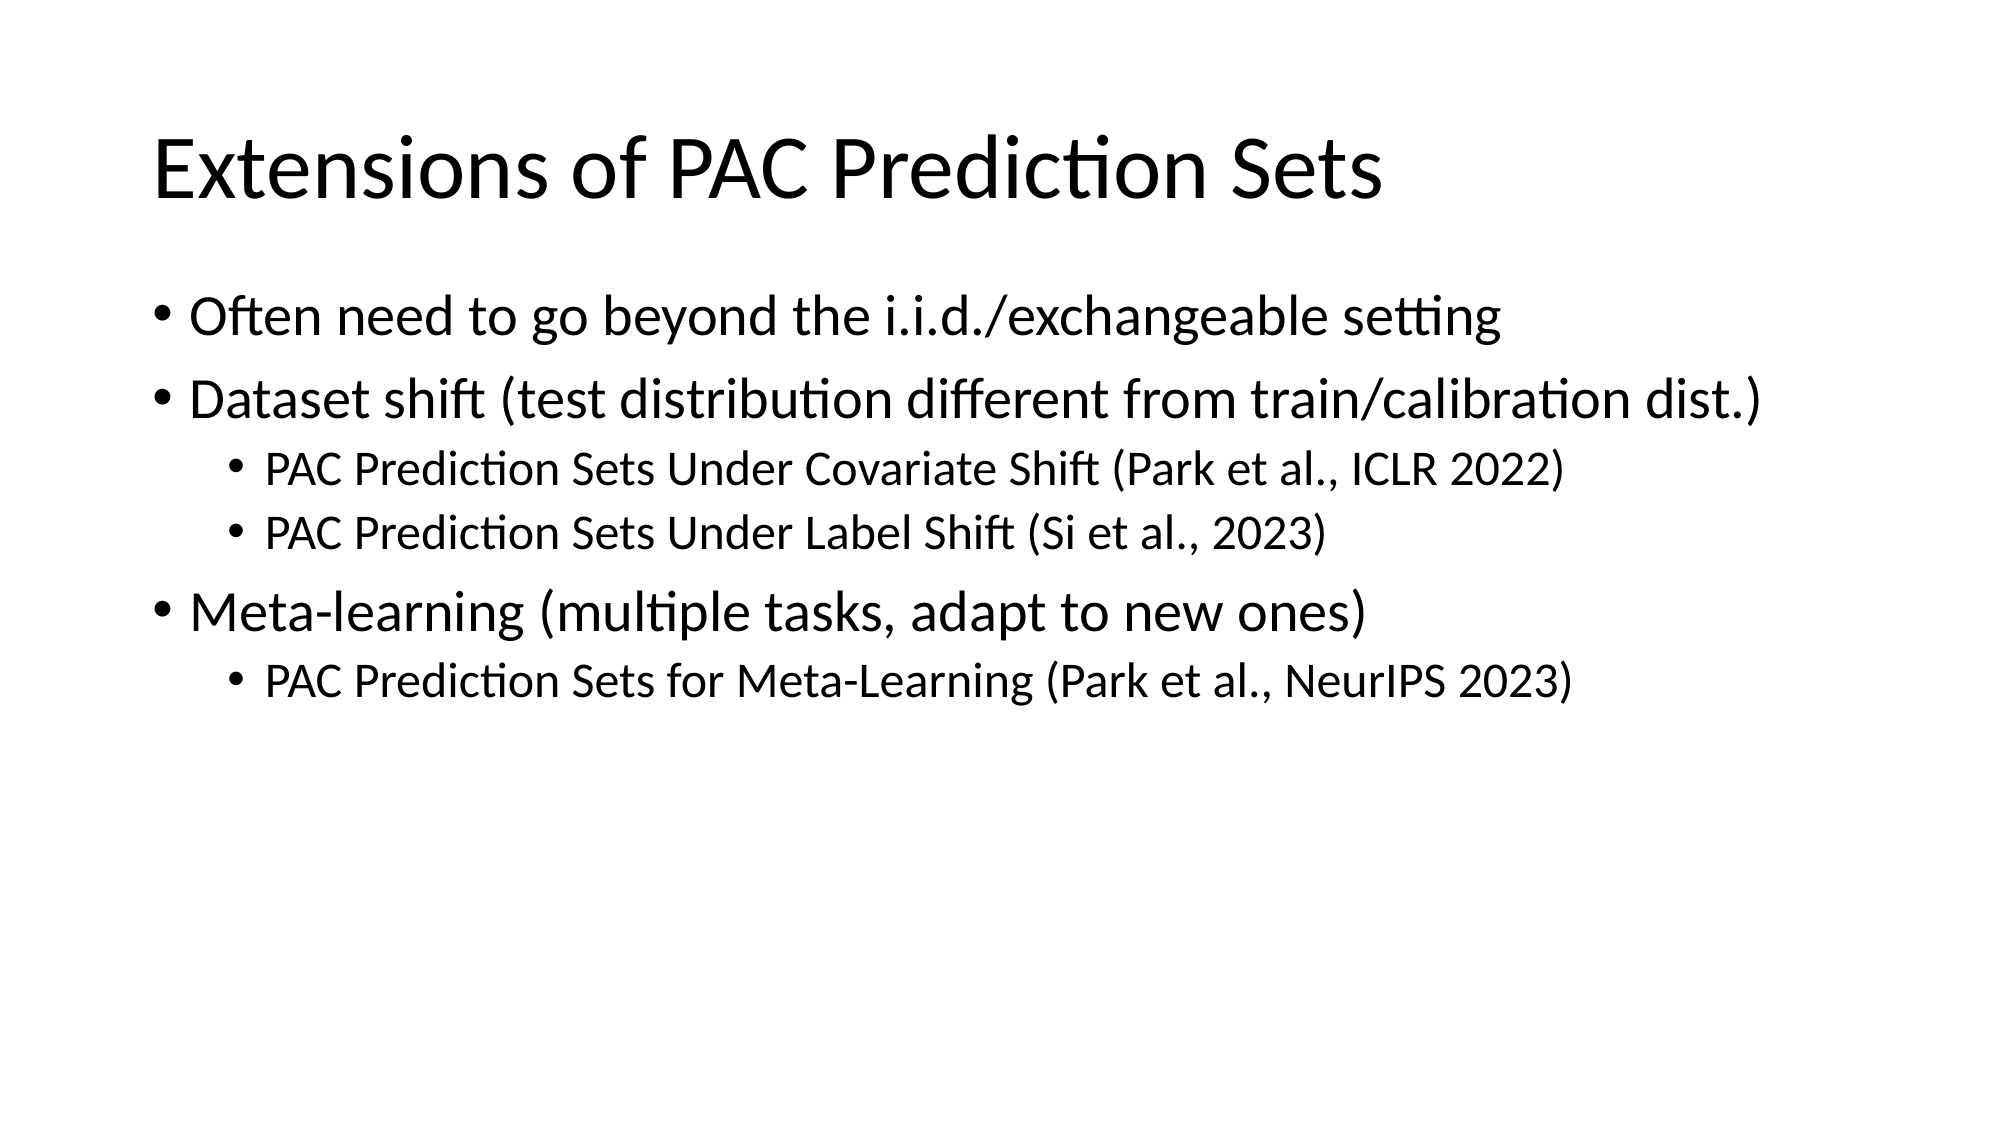

# Extensions of PAC Prediction Sets
Often need to go beyond the i.i.d./exchangeable setting
Dataset shift (test distribution different from train/calibration dist.)
PAC Prediction Sets Under Covariate Shift (Park et al., ICLR 2022)
PAC Prediction Sets Under Label Shift (Si et al., 2023)
Meta-learning (multiple tasks, adapt to new ones)
PAC Prediction Sets for Meta-Learning (Park et al., NeurIPS 2023)